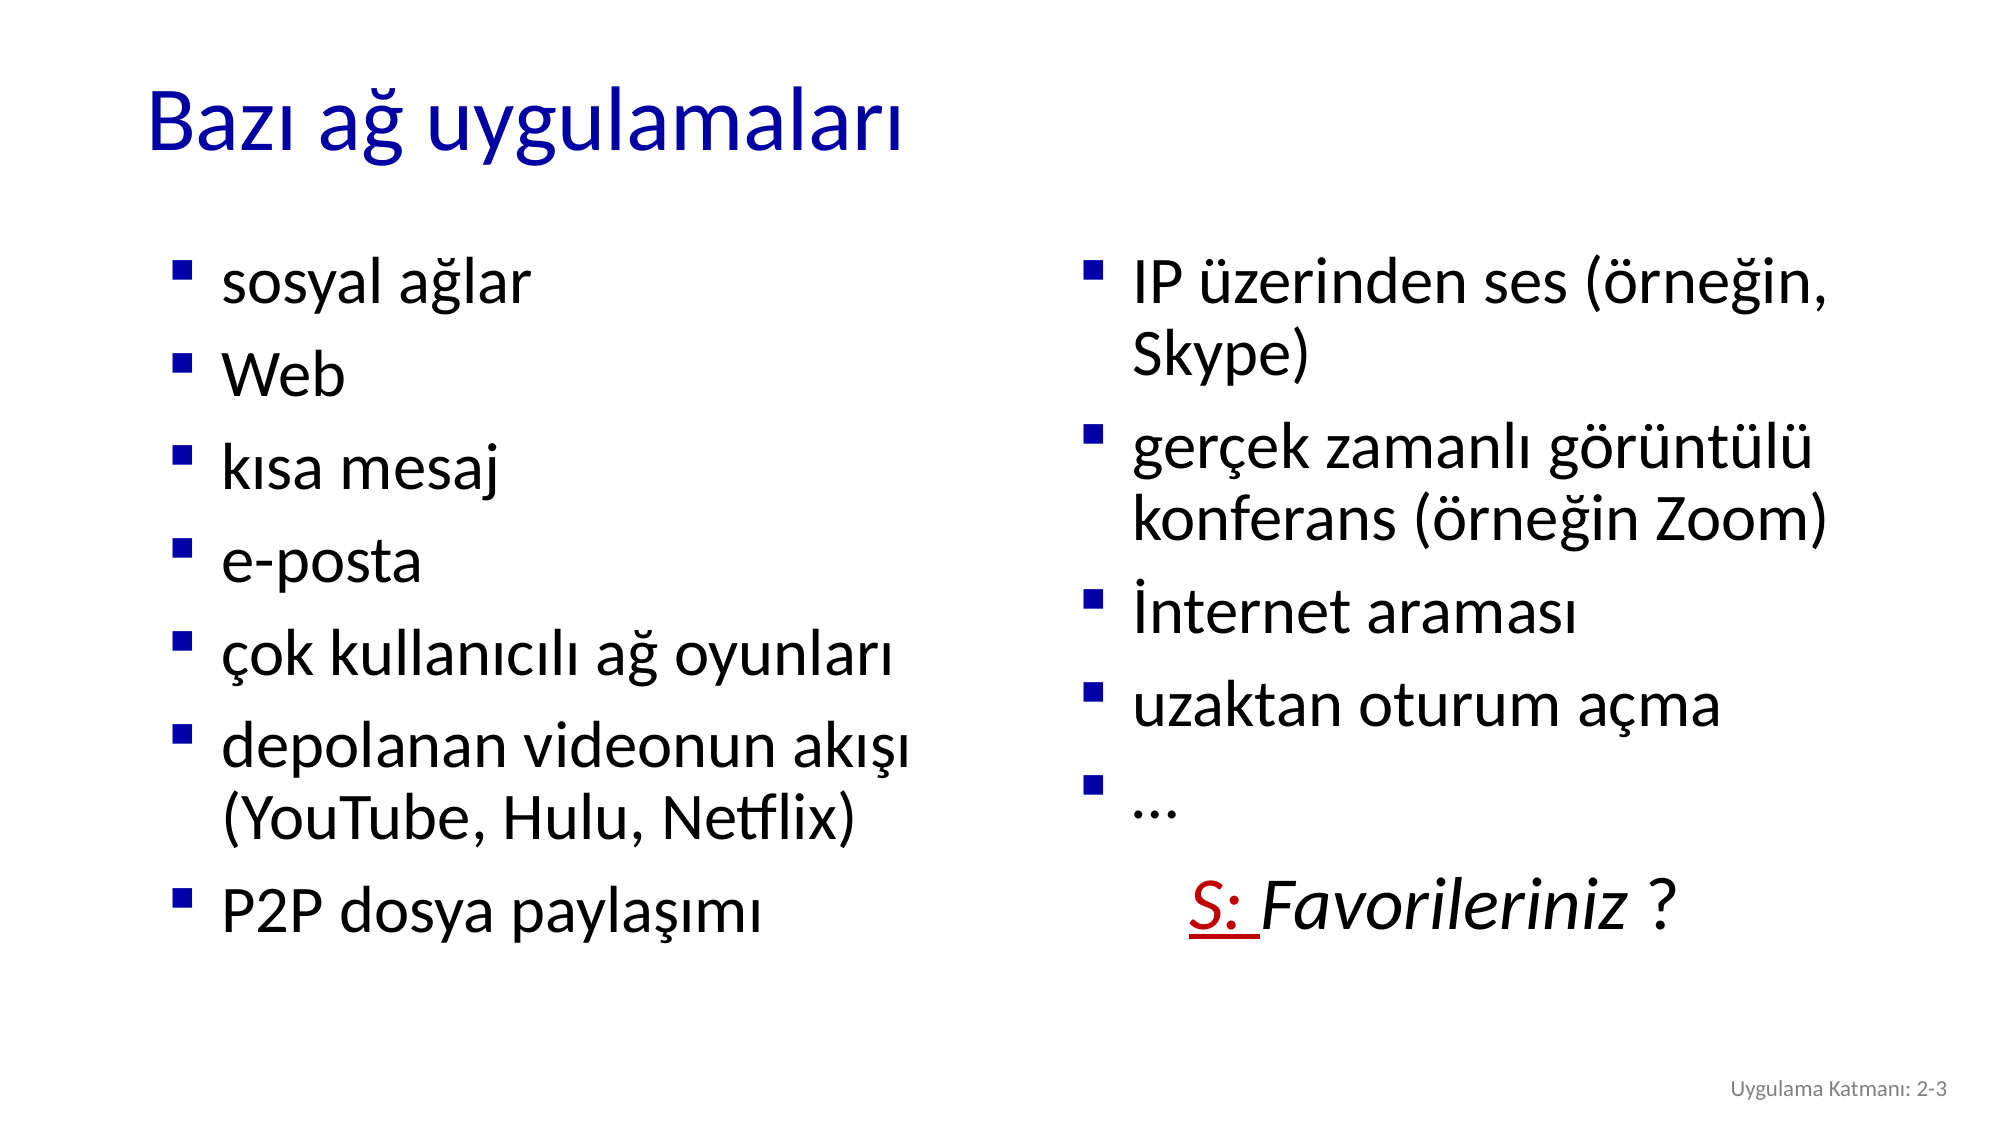

# Bazı ağ uygulamaları
sosyal ağlar
Web
kısa mesaj
e-posta
çok kullanıcılı ağ oyunları
depolanan videonun akışı (YouTube, Hulu, Netflix)
P2P dosya paylaşımı

IP üzerinden ses (örneğin, Skype)
gerçek zamanlı görüntülü konferans (örneğin Zoom)
İnternet araması
uzaktan oturum açma
…

S: Favorileriniz ?
Uygulama Katmanı: 2-3